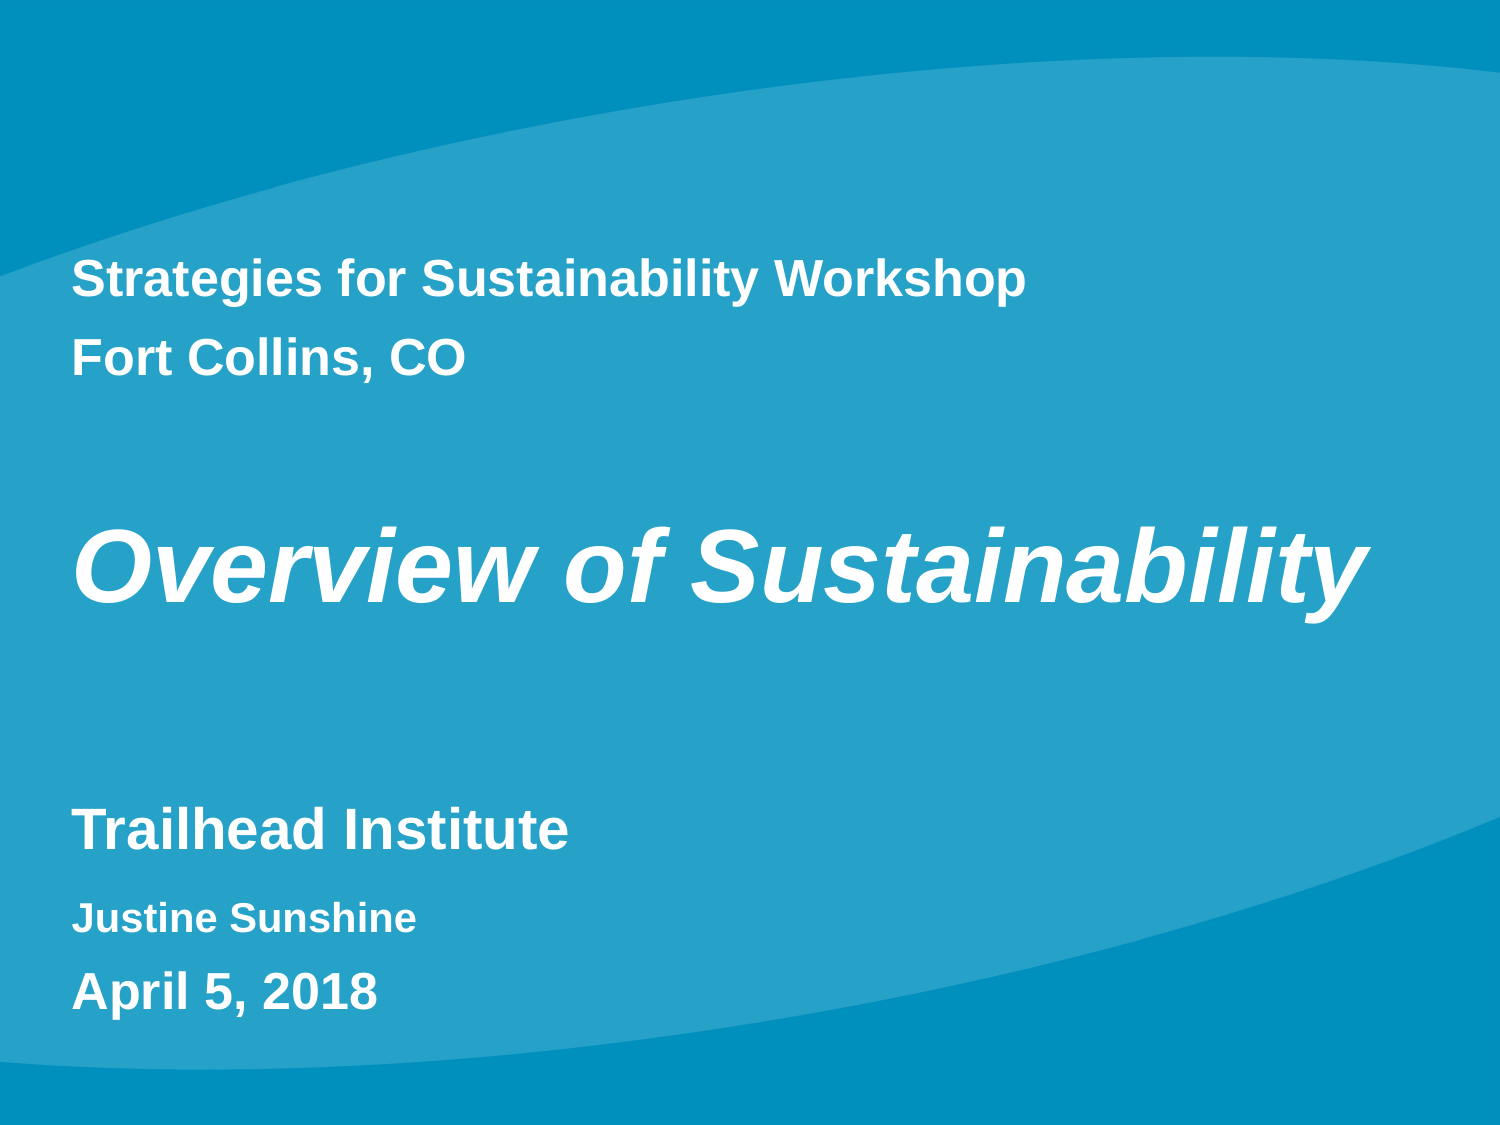

# Strategies for Sustainability Workshop Fort Collins, CO Overview of Sustainability Trailhead Institute Justine Sunshine April 5, 2018